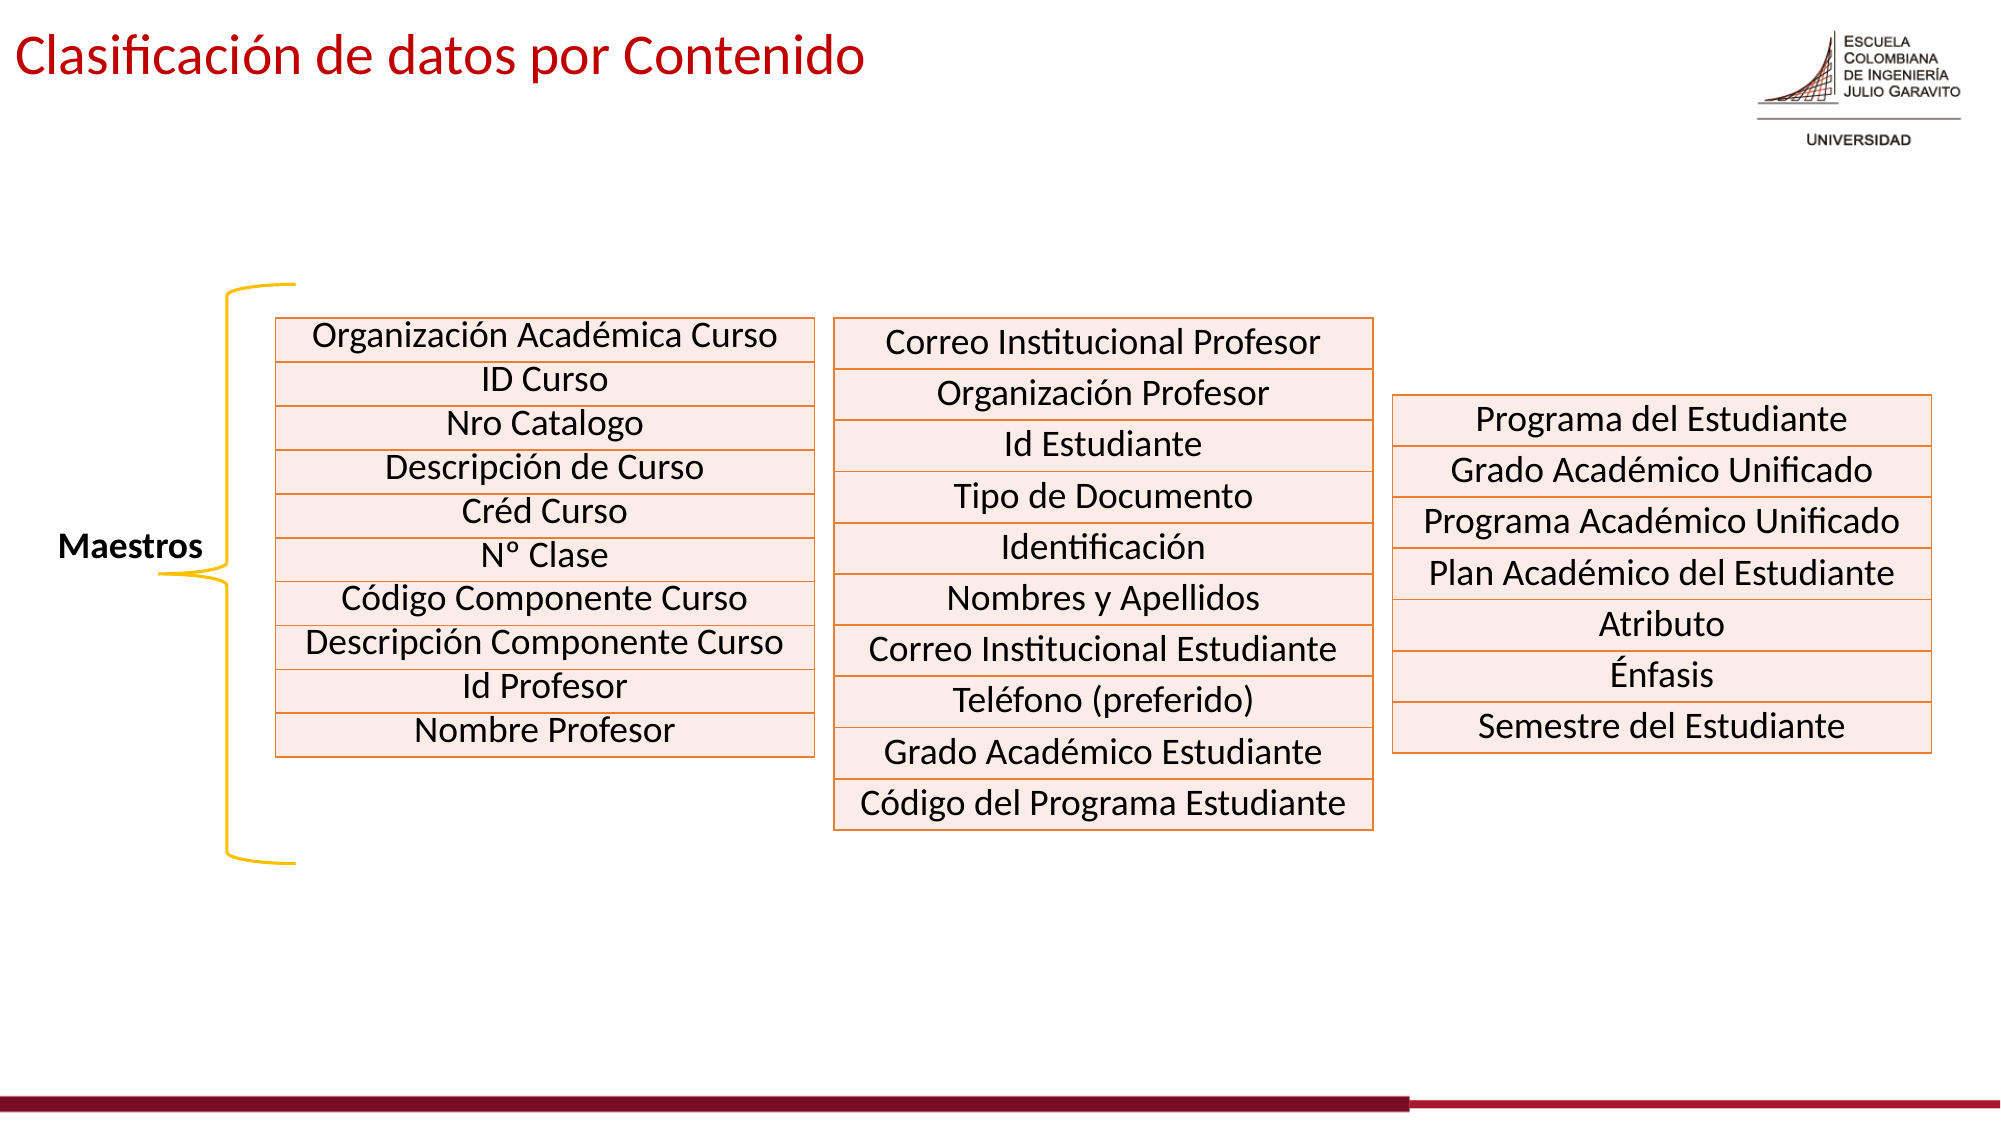

# Clasificación de datos por Contenido

| Organización Académica Curso |
| --- |
| ID Curso |
| Nro Catalogo |
| Descripción de Curso |
| Créd Curso |
| Nº Clase |
| Código Componente Curso |
| Descripción Componente Curso |
| Id Profesor |
| Nombre Profesor |
| Correo Institucional Profesor |
| --- |
| Organización Profesor |
| Id Estudiante |
| Tipo de Documento |
| Identificación |
| Nombres y Apellidos |
| Correo Institucional Estudiante |
| Teléfono (preferido) |
| Grado Académico Estudiante |
| Código del Programa Estudiante |
| Programa del Estudiante |
| --- |
| Grado Académico Unificado |
| Programa Académico Unificado |
| Plan Académico del Estudiante |
| Atributo |
| Énfasis |
| Semestre del Estudiante |
Maestros